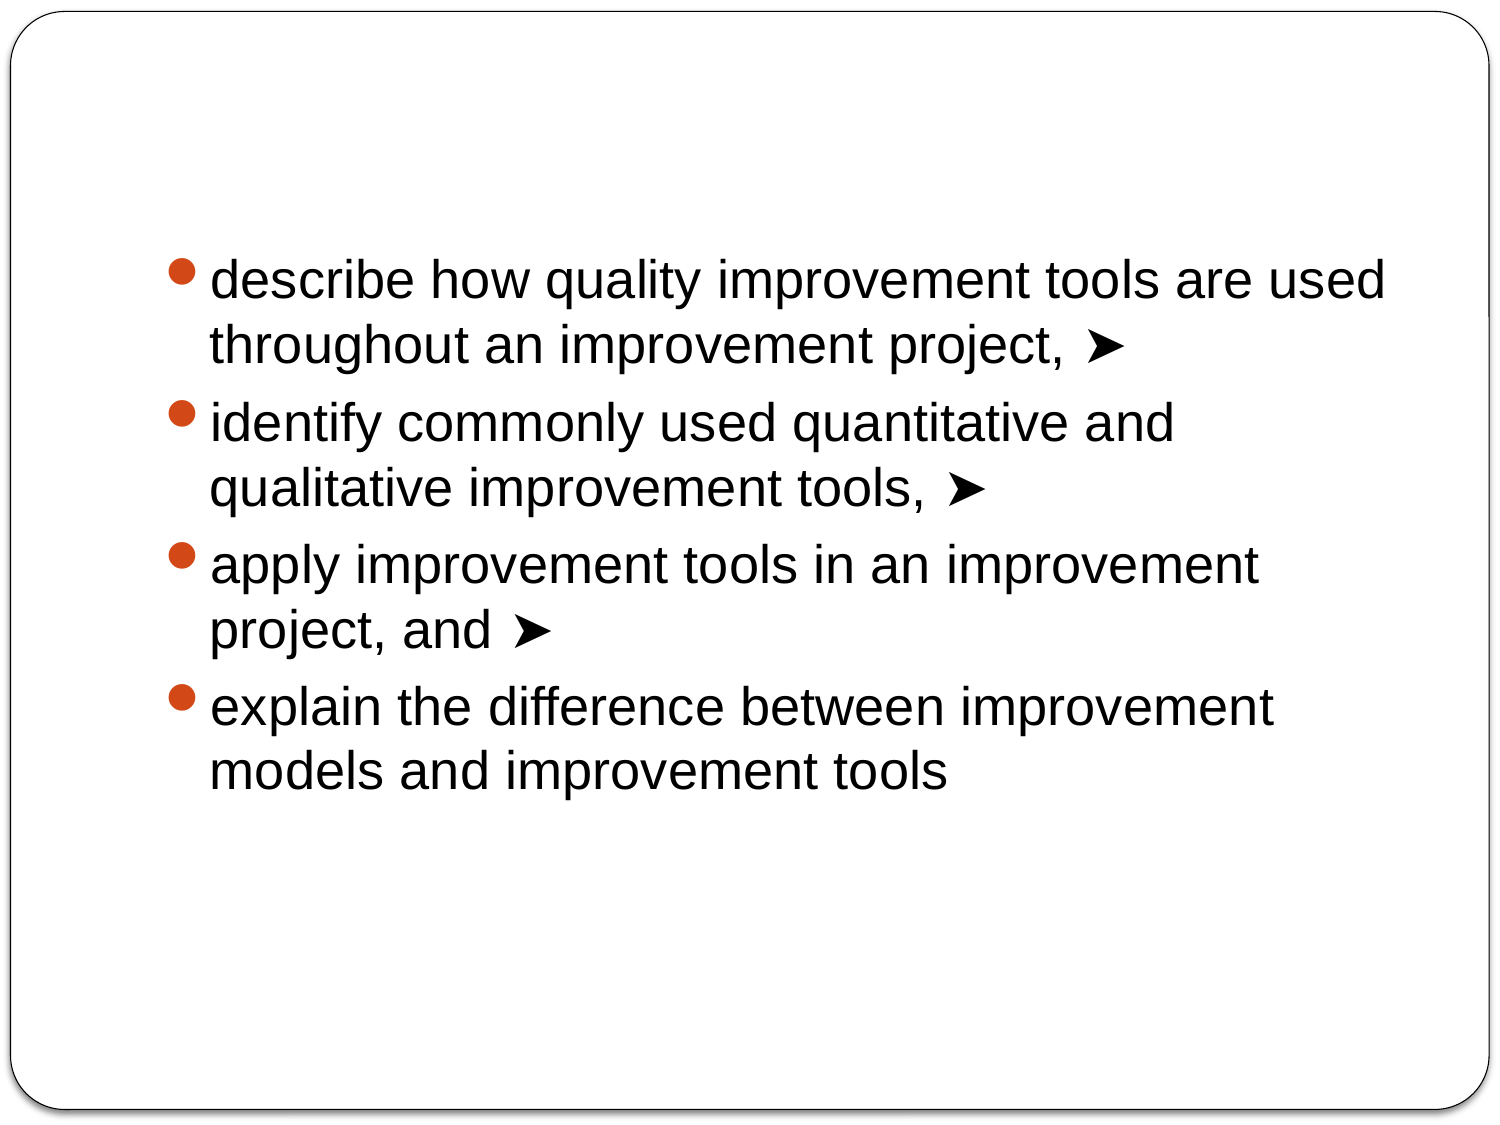

#
describe how quality improvement tools are used throughout an improvement project, ➤
identify commonly used quantitative and qualitative improvement tools, ➤
apply improvement tools in an improvement project, and ➤
explain the difference between improvement models and improvement tools